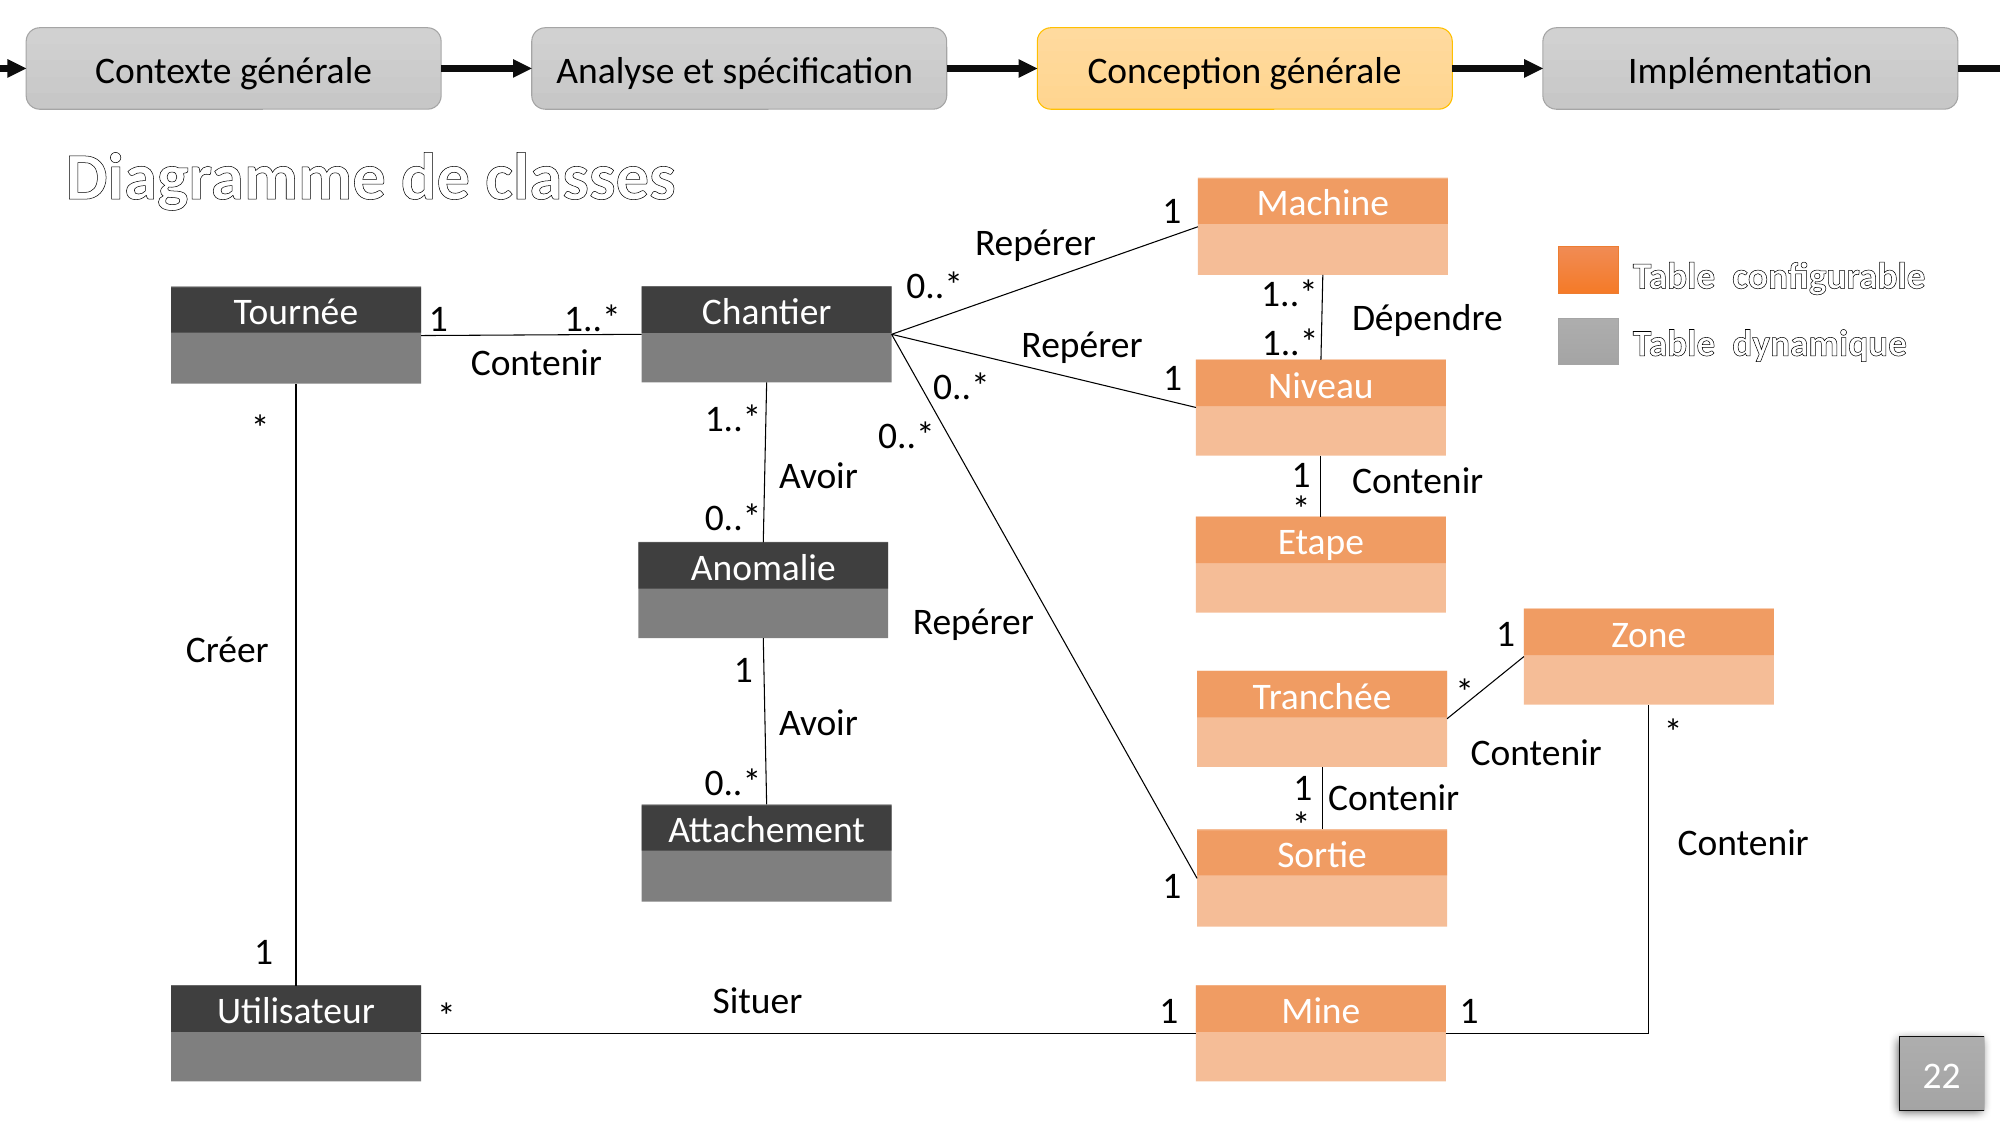

Contexte générale
Analyse et spécification
Conception générale
Implémentation
Diagramme de classes
Machine

1
Repérer
Table  configurable

0..*
1..*
Dépendre
1

Chantier
Tournée

1..*
1..*
Table  dynamique
Repérer

Contenir
1
0..*

Niveau
1..*
*
0..*
1
Avoir
Contenir
*
0..*

Etape

Anomalie
Repérer
1

Zone
Créer
1
*

Tranchée
Avoir
*
Contenir
0..*
1
Contenir
*
Attachement

Contenir
Sortie

1
1
Situer
1
1

Utilisateur
*

Mine
22